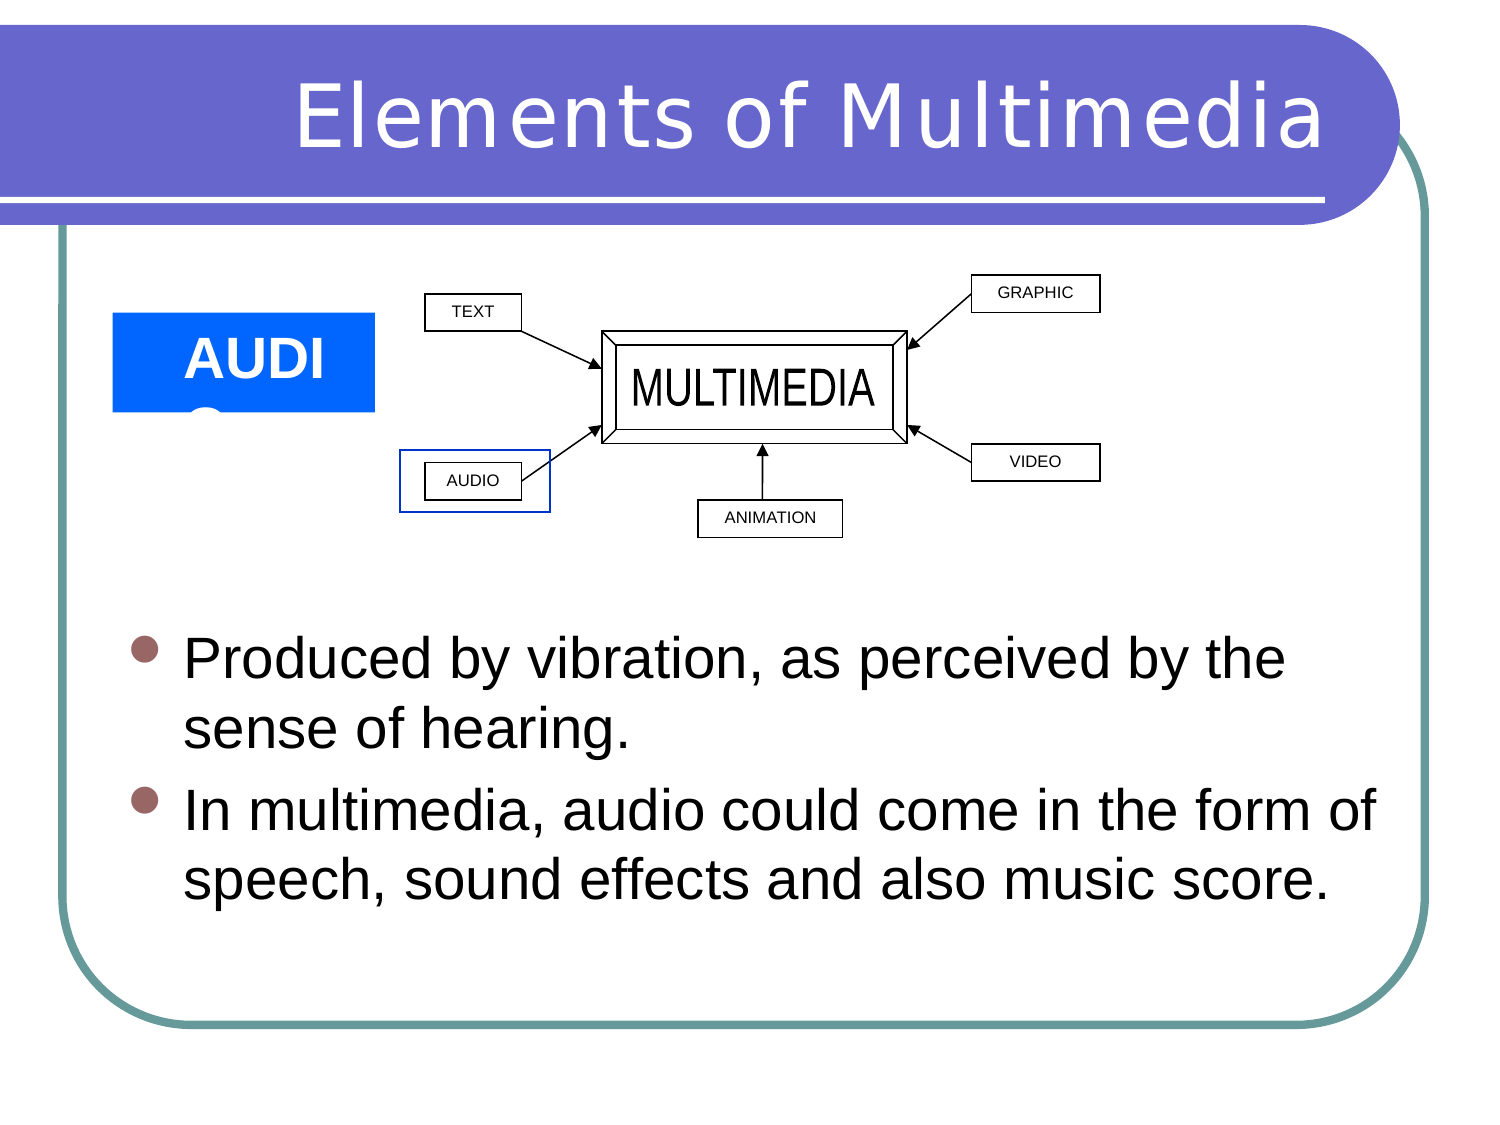

# Elements of Multimedia
GRAPHIC
TEXT

MULTIMEDIA

VIDEO
AUDIO
ANIMATION
AUDIO

Produced by vibration, as perceived by the sense of hearing.
In multimedia, audio could come in the form of speech, sound effects and also music score.